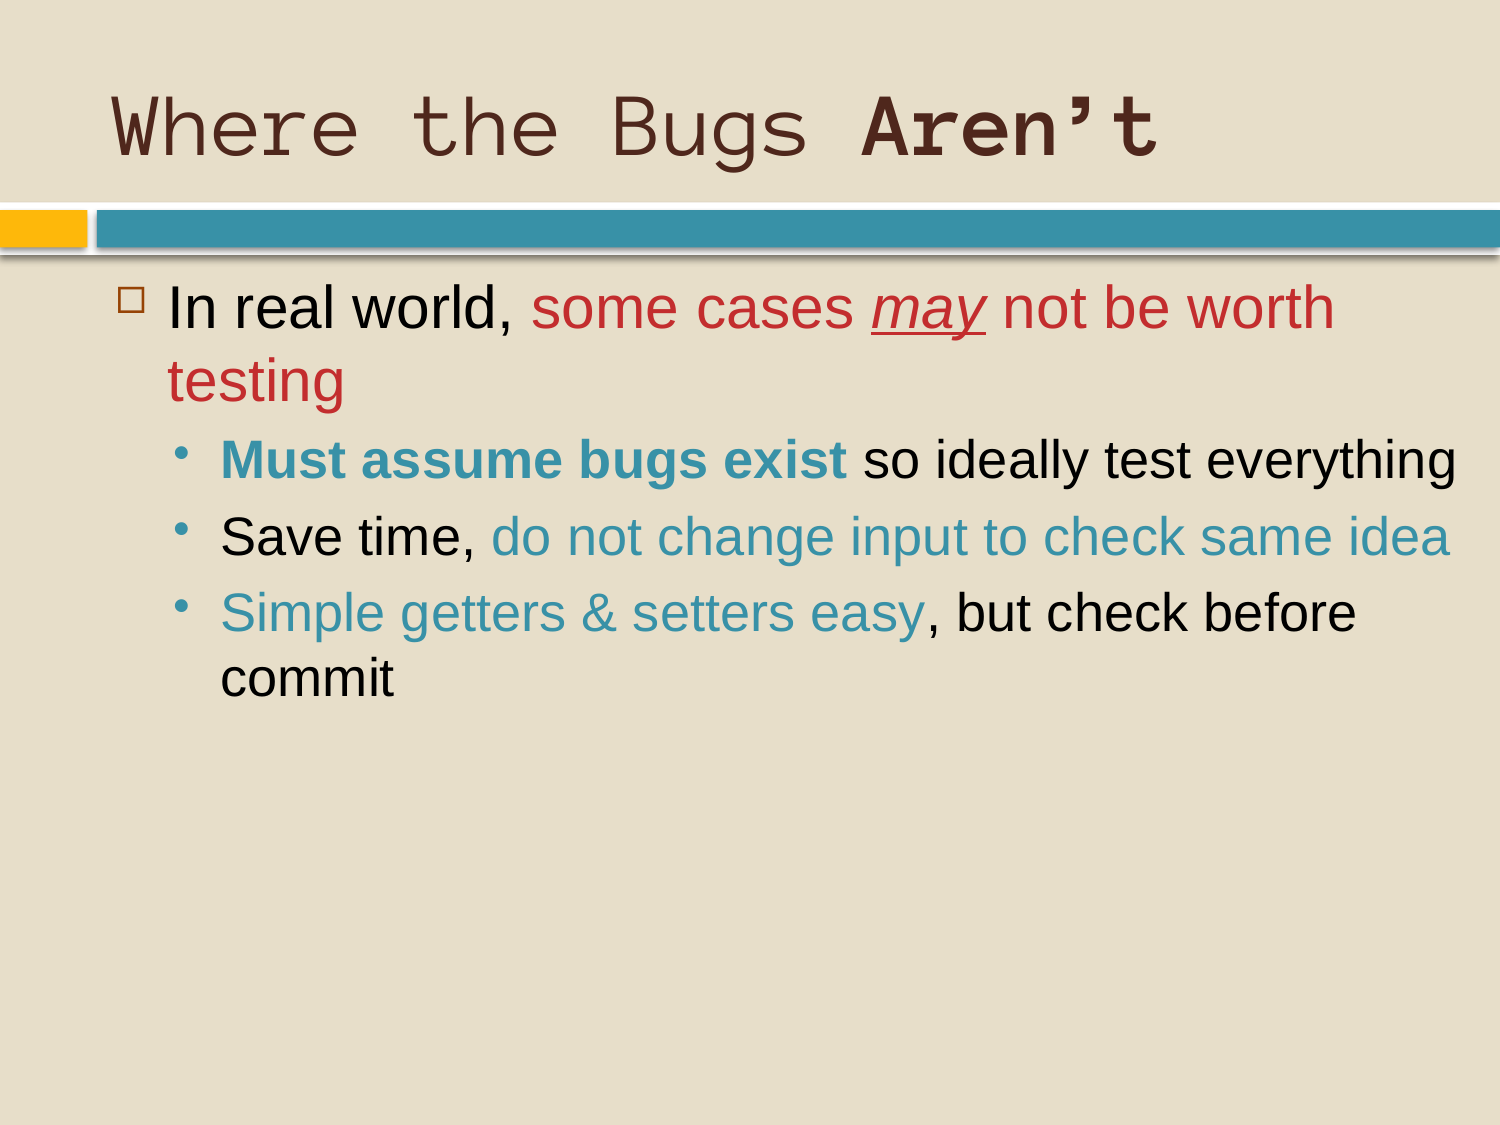

# Where the Bugs Aren’t
In real world, some cases may not be worth testing
Must assume bugs exist so ideally test everything
Save time, do not change input to check same idea
Simple getters & setters easy, but check before commit